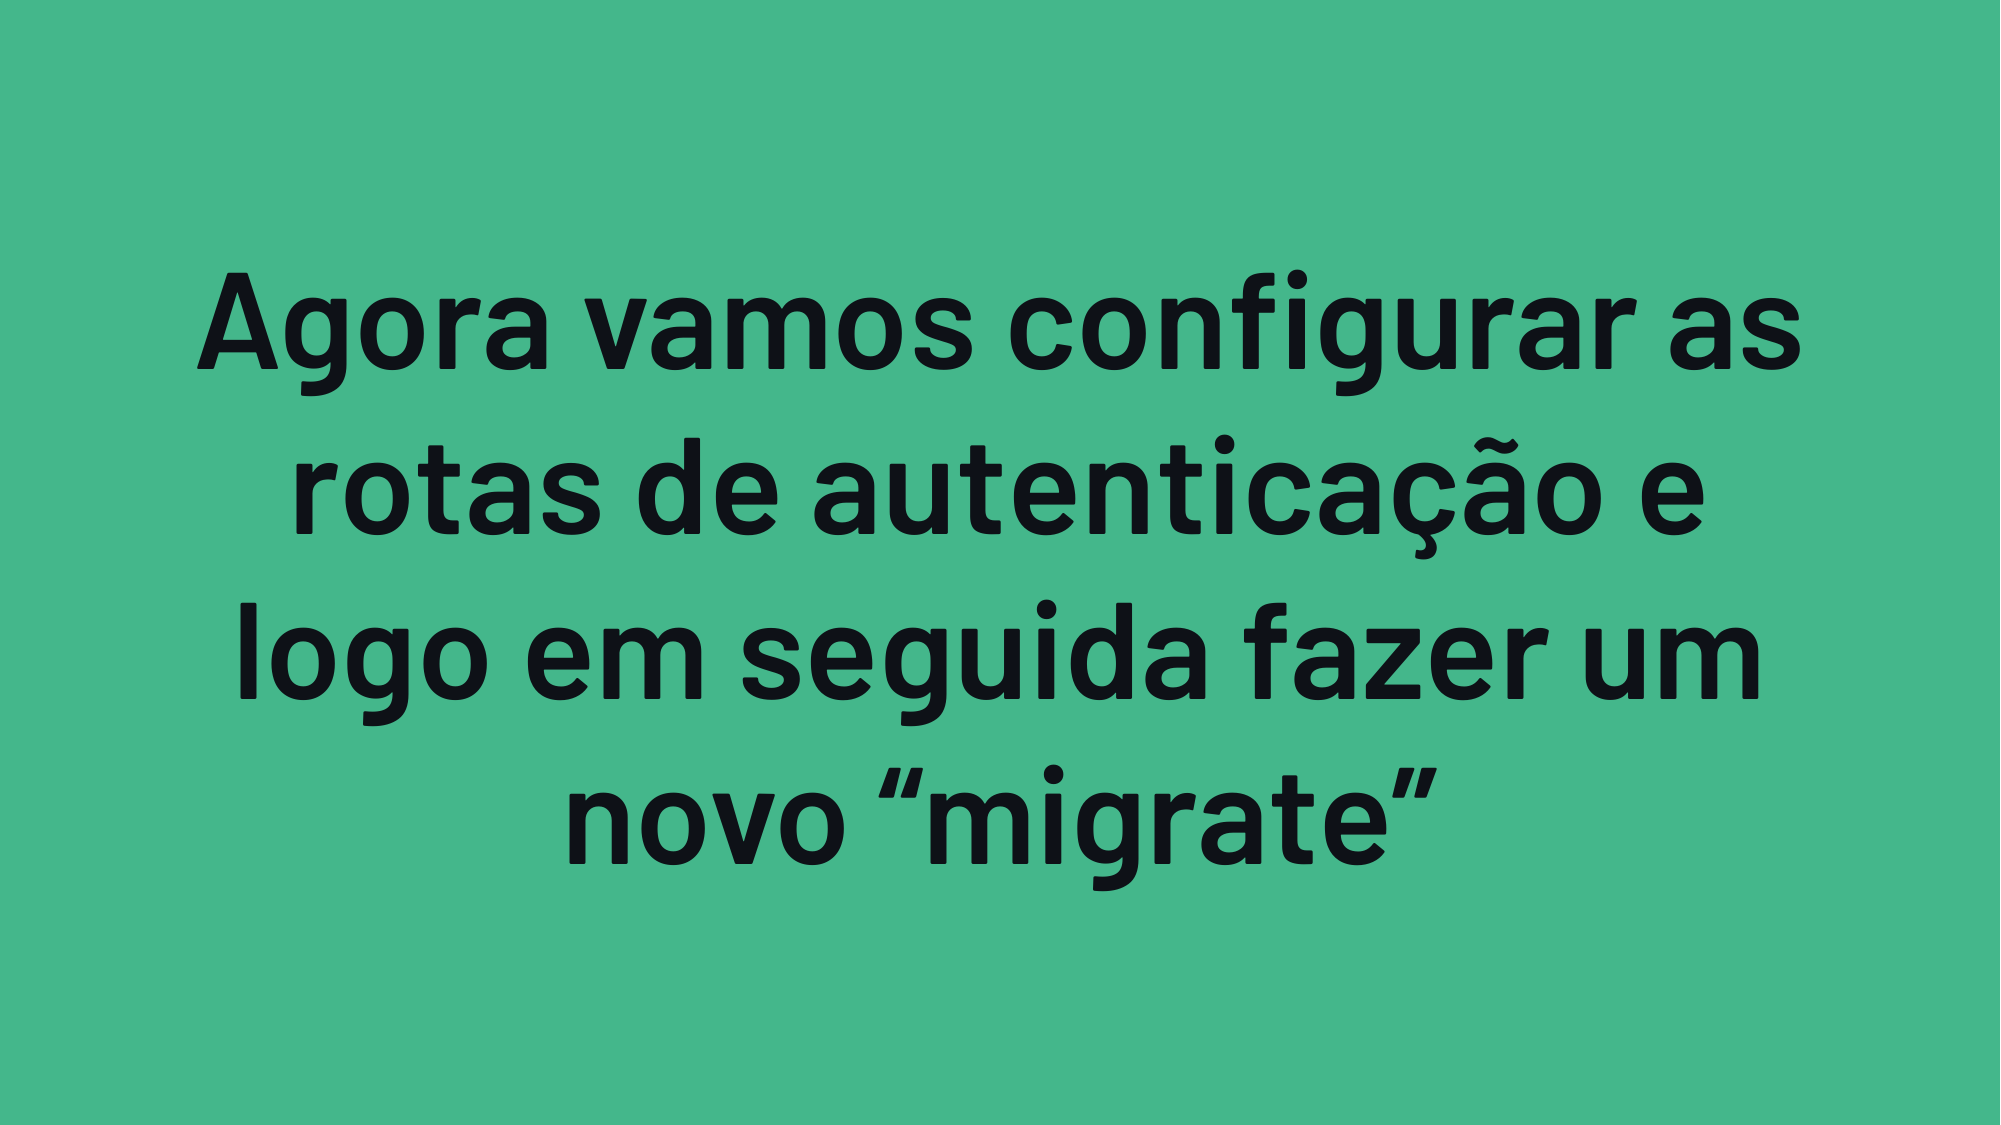

Agora vamos configurar as rotas de autenticação e logo em seguida fazer um novo “migrate”